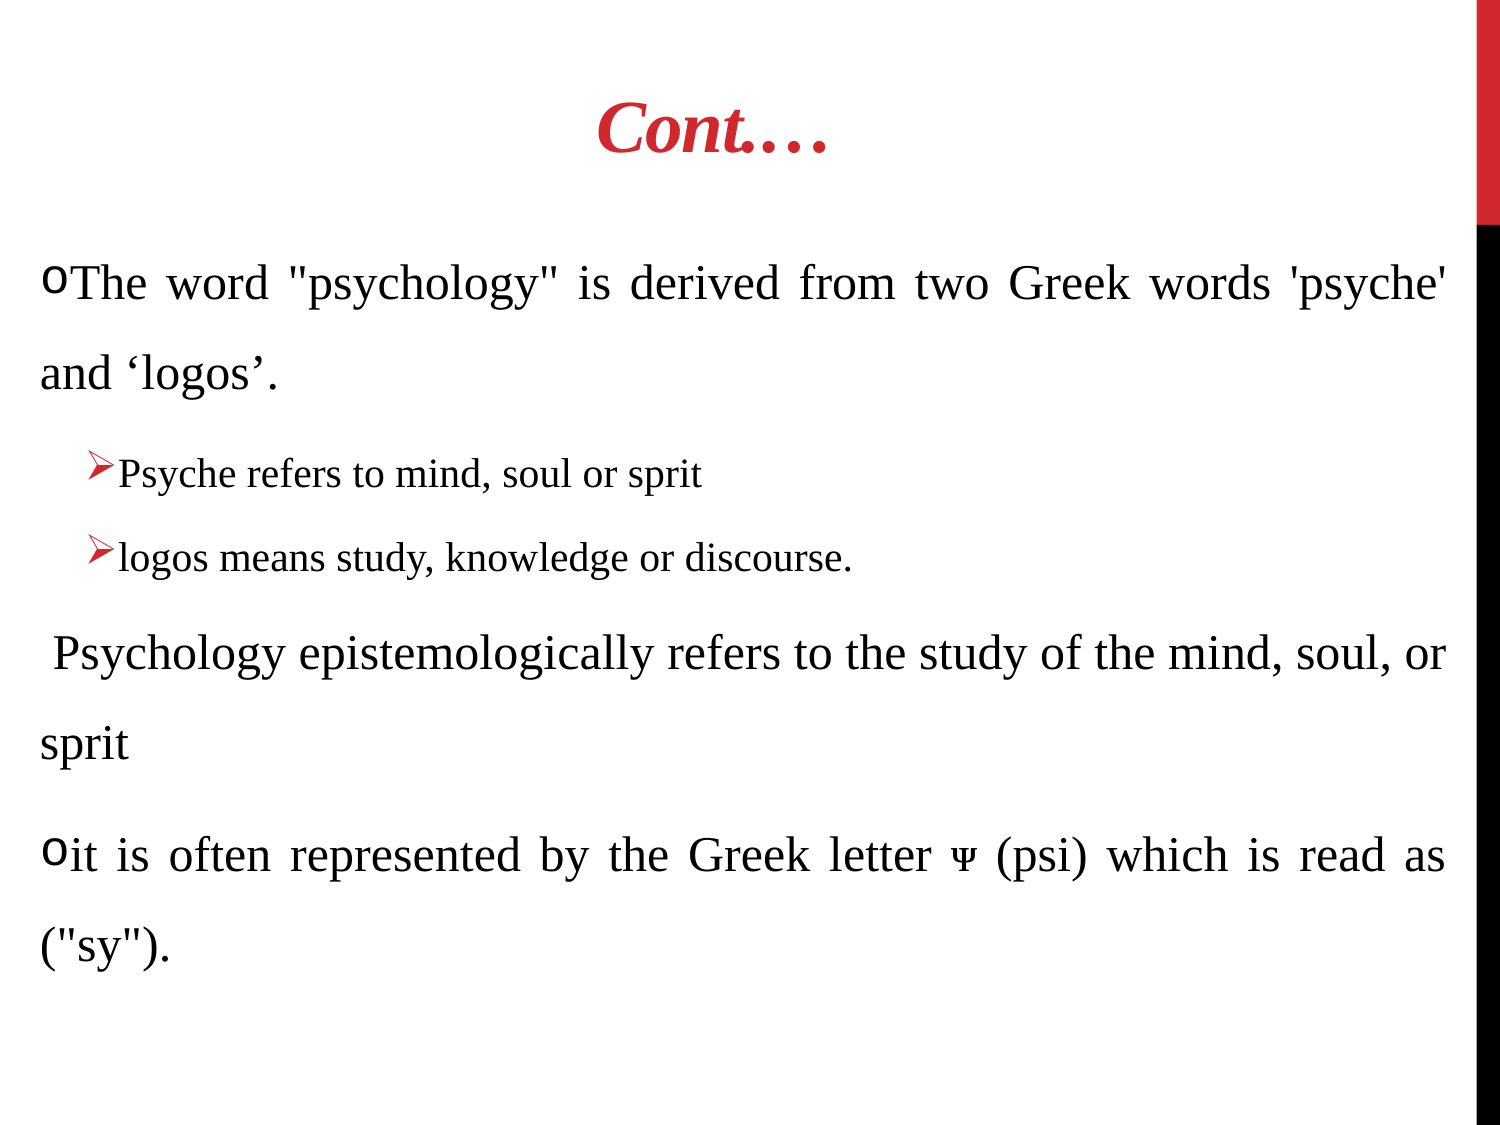

# Cont.…
The word "psychology" is derived from two Greek words 'psyche' and ‘logos’.
Psyche refers to mind, soul or sprit
logos means study, knowledge or discourse.
 Psychology epistemologically refers to the study of the mind, soul, or sprit
it is often represented by the Greek letter ᴪ (psi) which is read as ("sy").